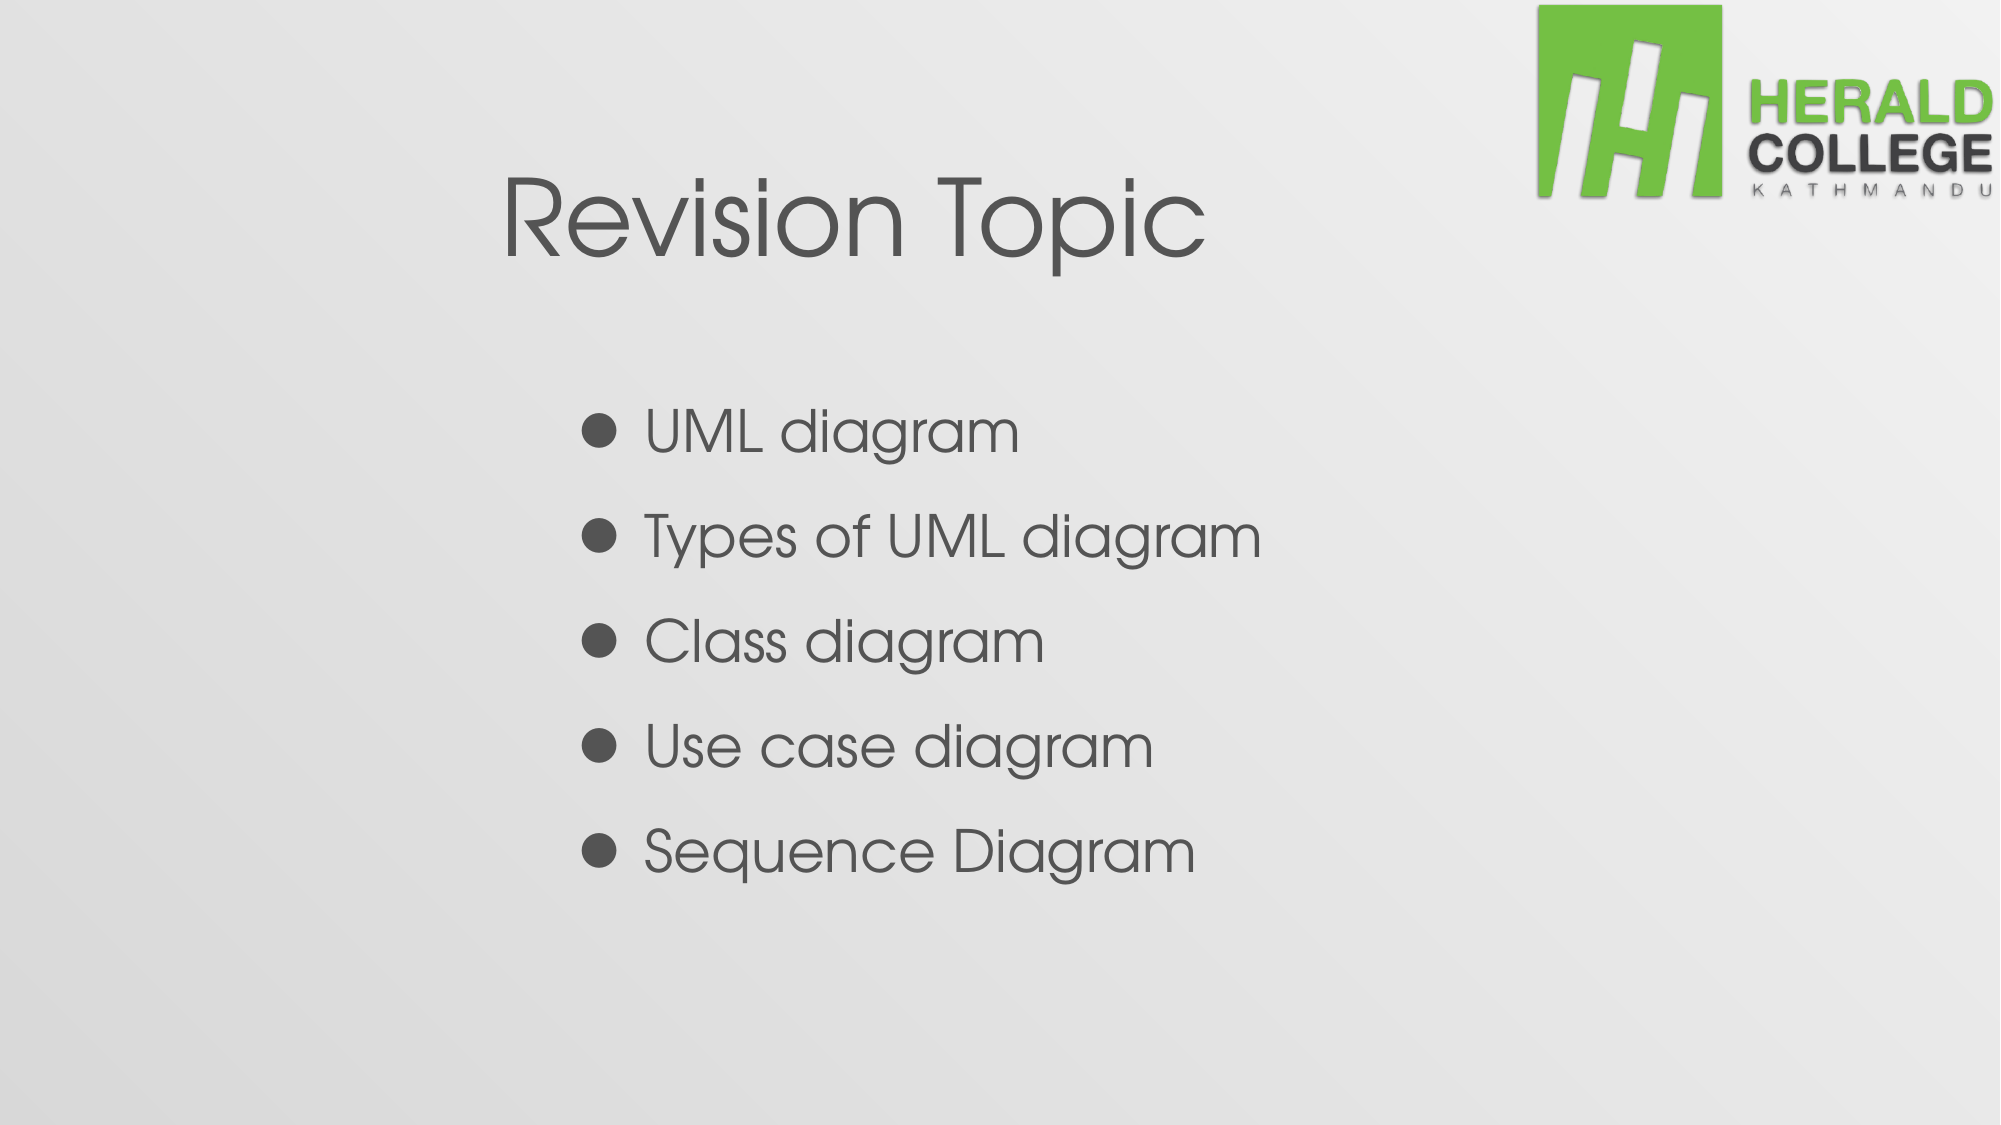

Revision Topic
UML diagram
Types of UML diagram
Class diagram
Use case diagram
Sequence Diagram